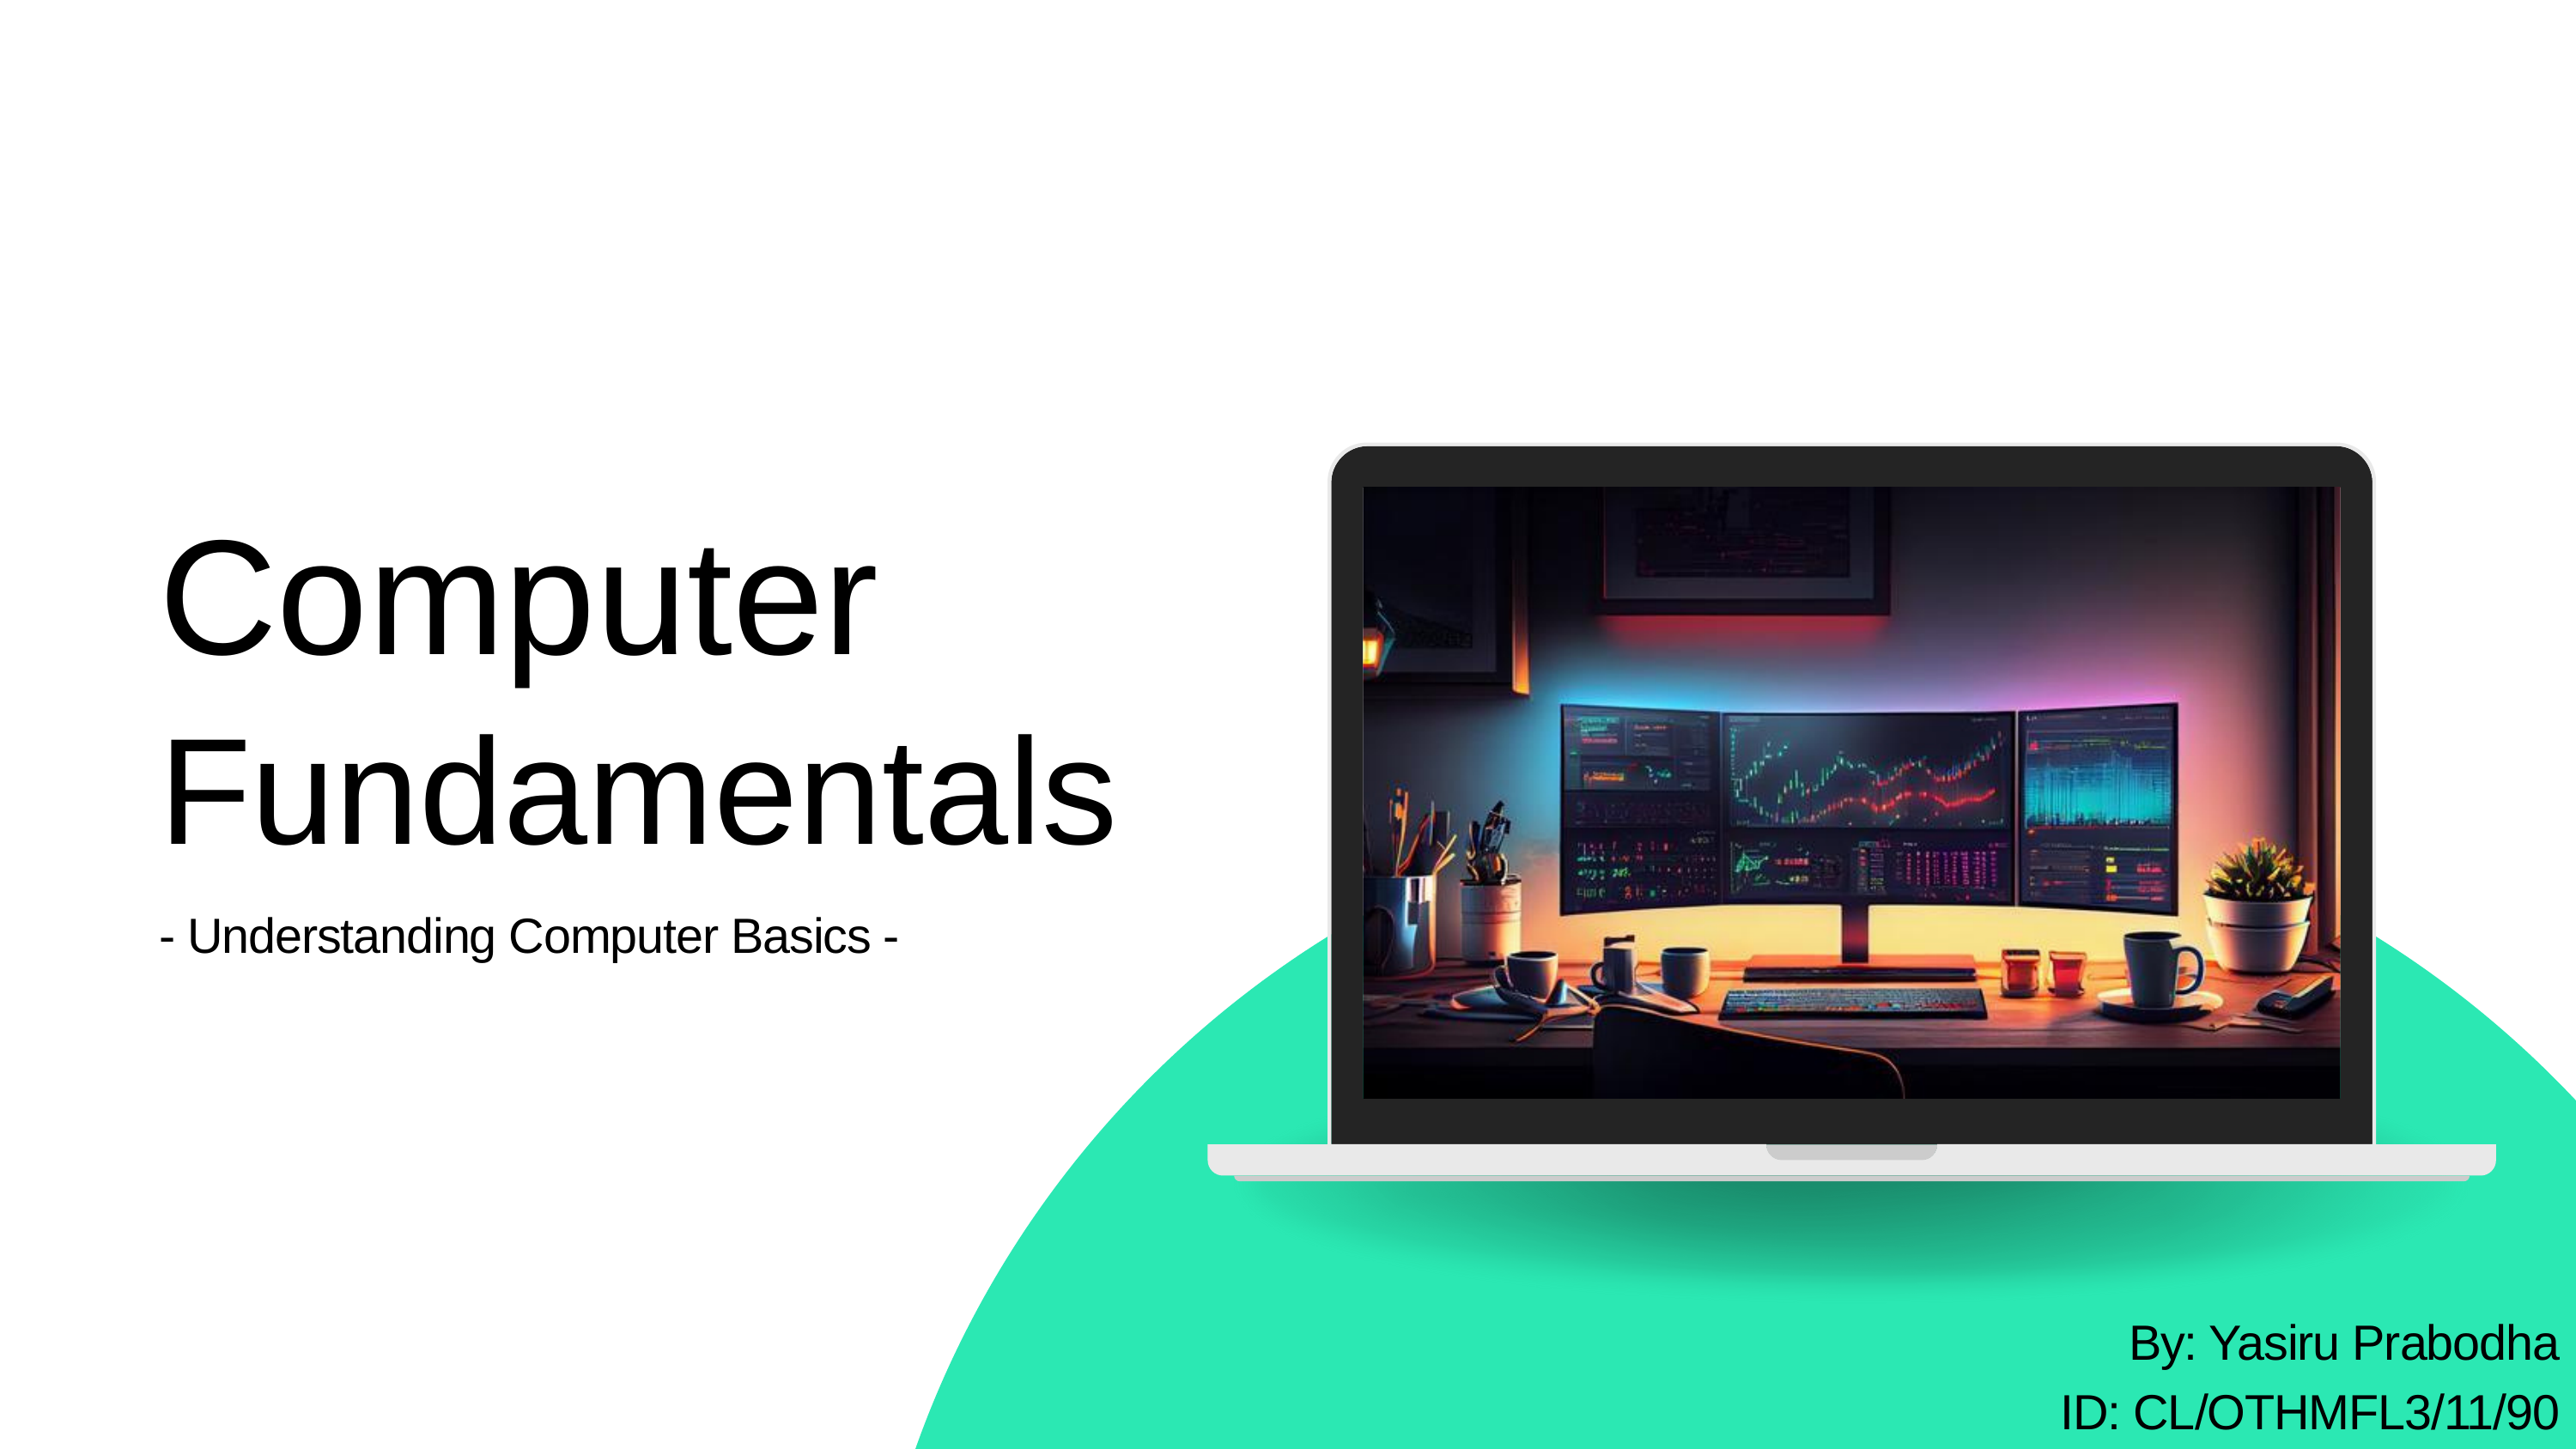

Computer
Fundamentals

- Understanding Computer Basics -

By: Yasiru Prabodha
 ID: CL/OTHMFL3/11/90